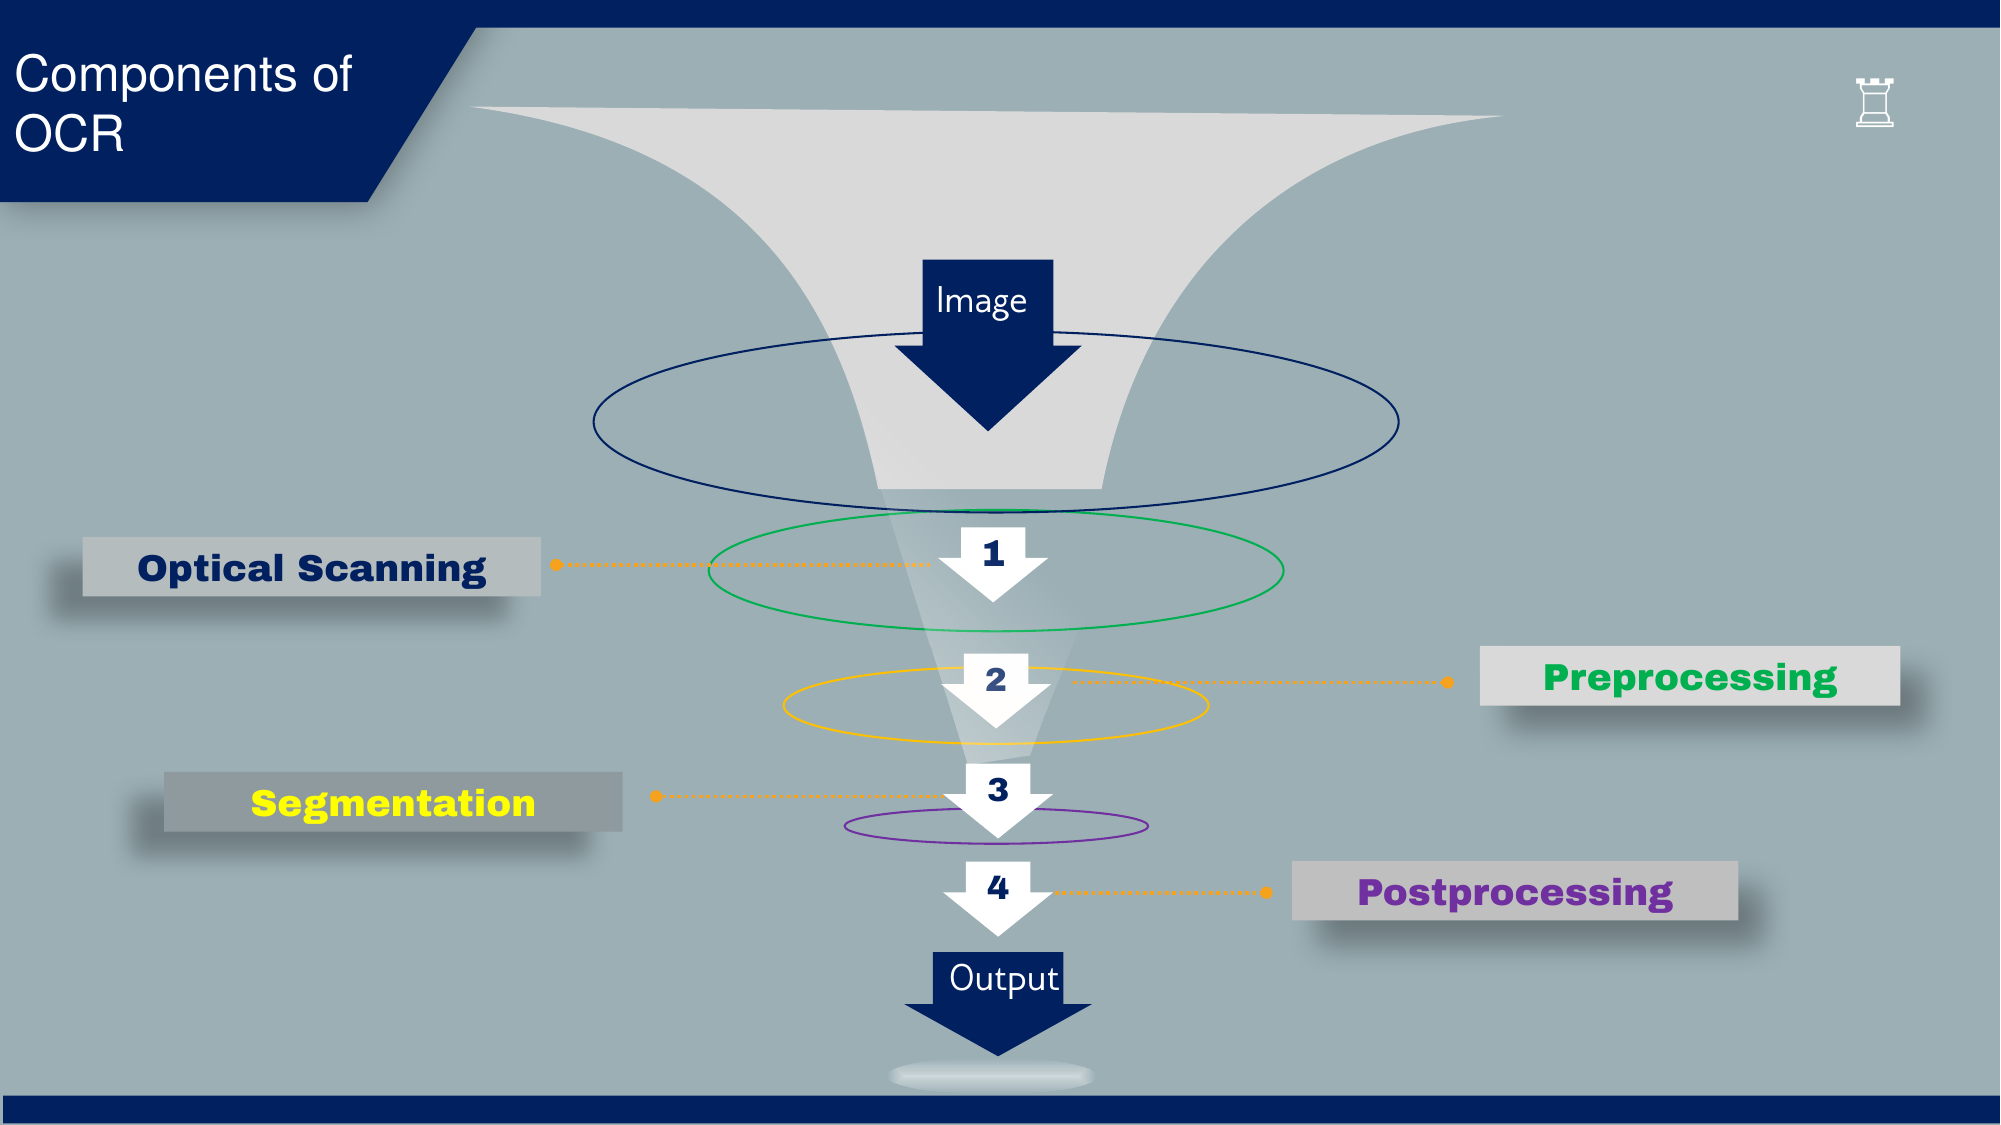

Components of OCR
♖

Image

1
Optical Scanning
Preprocessing

2

3
Segmentation

4
Postprocessing
Output